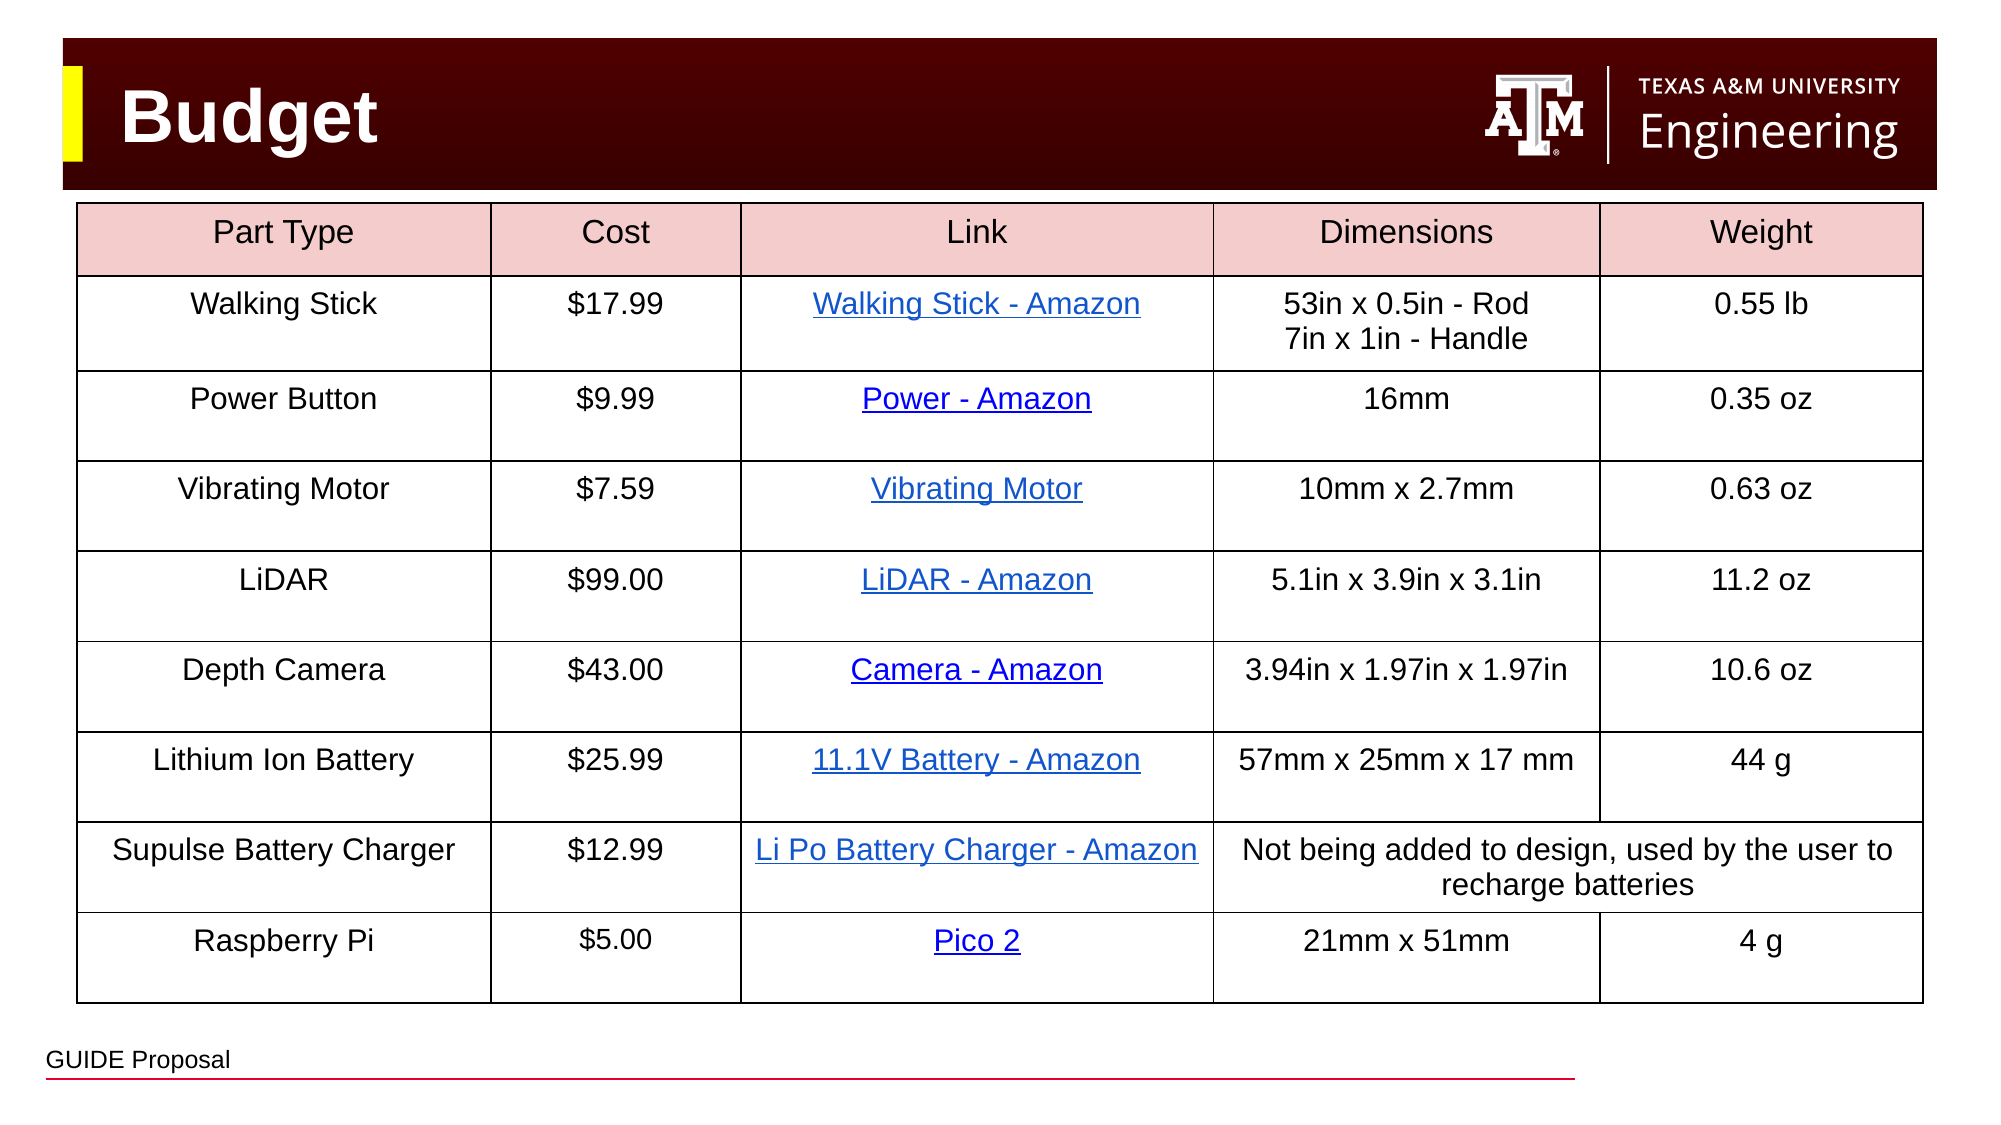

# Budget
| Part Type | Cost | Link | Dimensions | Weight |
| --- | --- | --- | --- | --- |
| Walking Stick | $17.99 | Walking Stick - Amazon | 53in x 0.5in - Rod 7in x 1in - Handle | 0.55 lb |
| Power Button | $9.99 | Power - Amazon | 16mm | 0.35 oz |
| Vibrating Motor | $7.59 | Vibrating Motor | 10mm x 2.7mm | 0.63 oz |
| LiDAR | $99.00 | LiDAR - Amazon | 5.1in x 3.9in x 3.1in | 11.2 oz |
| Depth Camera | $43.00 | Camera - Amazon | ‎3.94in x 1.97in x 1.97in | 10.6 oz |
| Lithium Ion Battery | $25.99 | 11.1V Battery - Amazon | 57mm x 25mm x 17 mm | 44 g |
| Supulse Battery Charger | $12.99 | Li Po Battery Charger - Amazon | Not being added to design, used by the user to recharge batteries |  |
| Raspberry Pi | $5.00 | Pico 2 | 21mm x 51mm | 4 g |